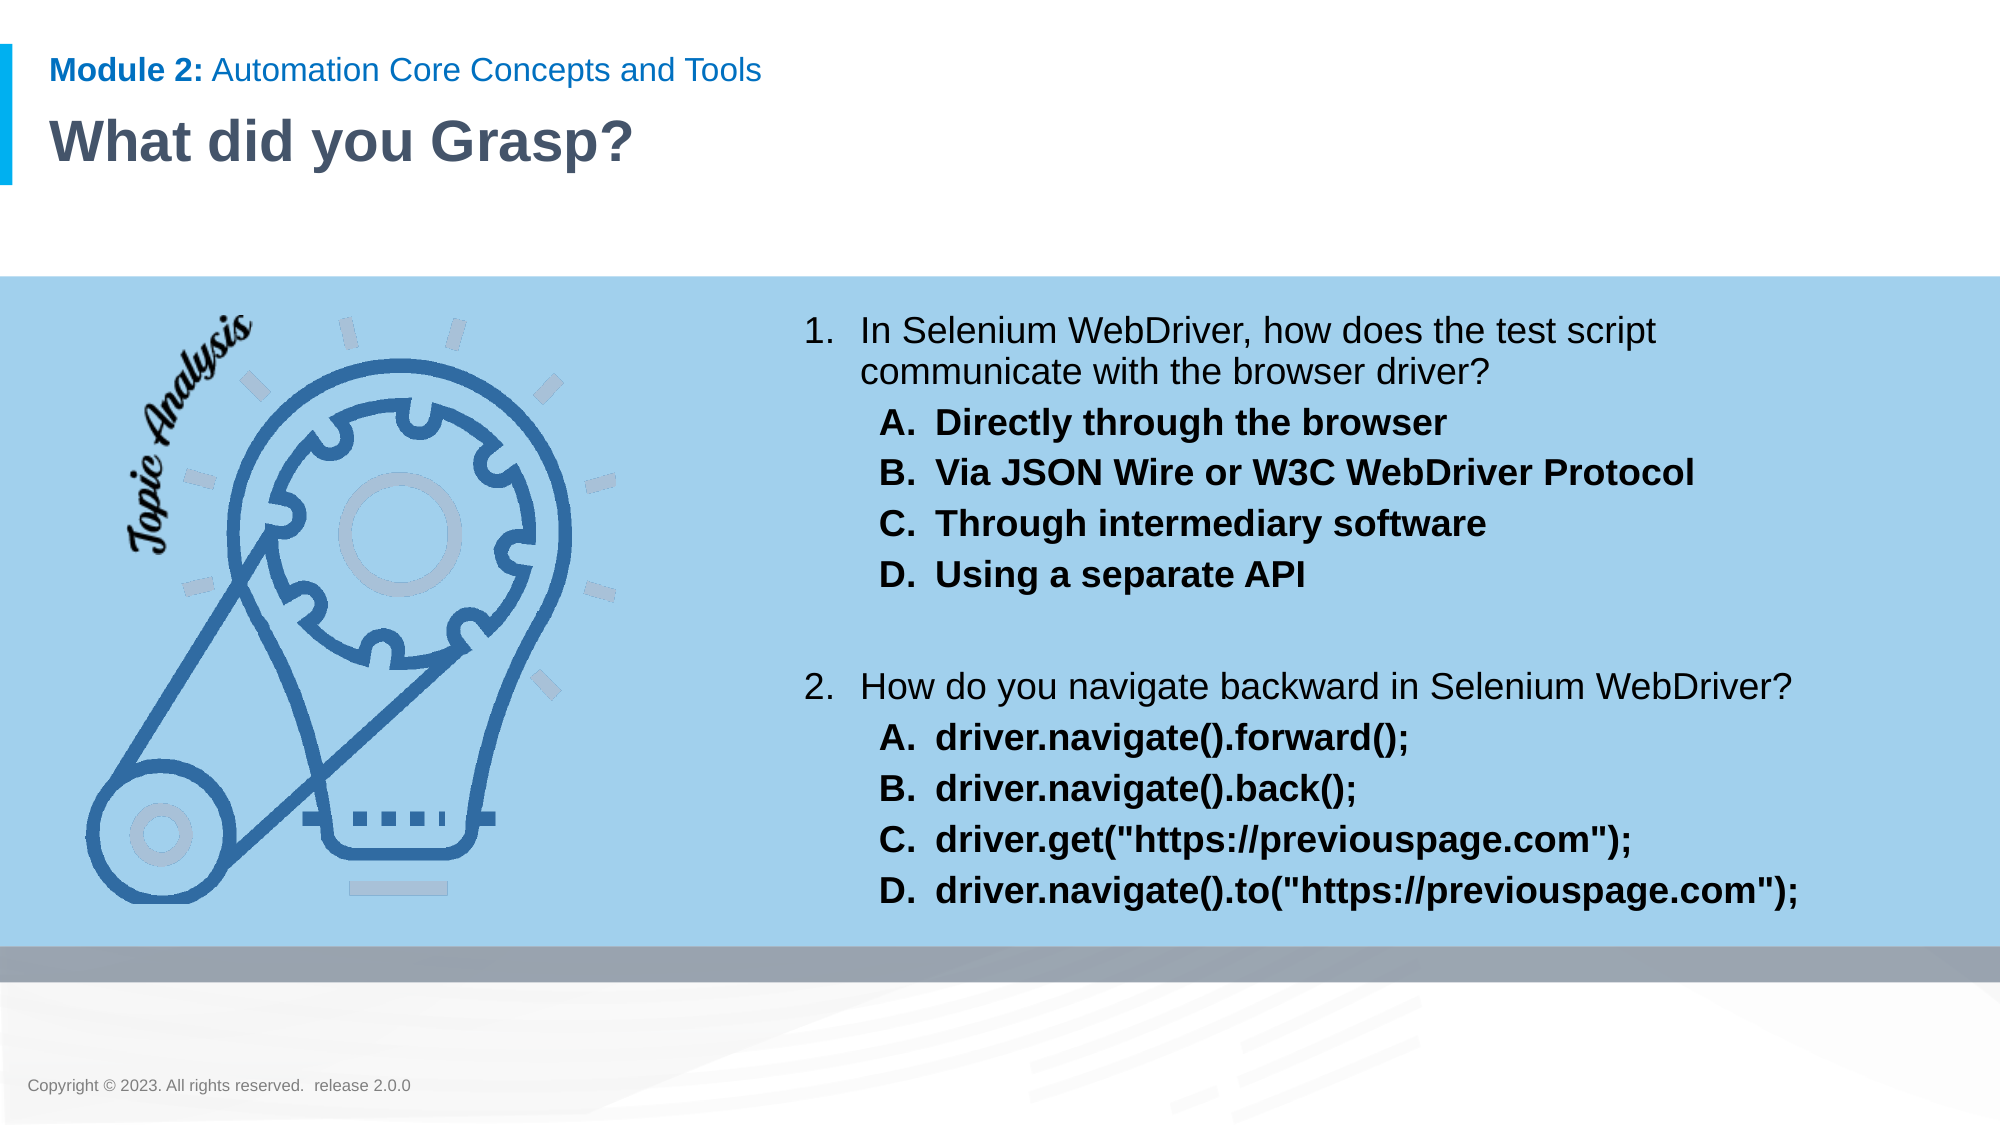

# What did you Grasp?
In Selenium WebDriver, how does the test script communicate with the browser driver?
Directly through the browser
Via JSON Wire or W3C WebDriver Protocol
Through intermediary software
Using a separate API

How do you navigate backward in Selenium WebDriver?
driver.navigate().forward();
driver.navigate().back();
driver.get("https://previouspage.com");
driver.navigate().to("https://previouspage.com");